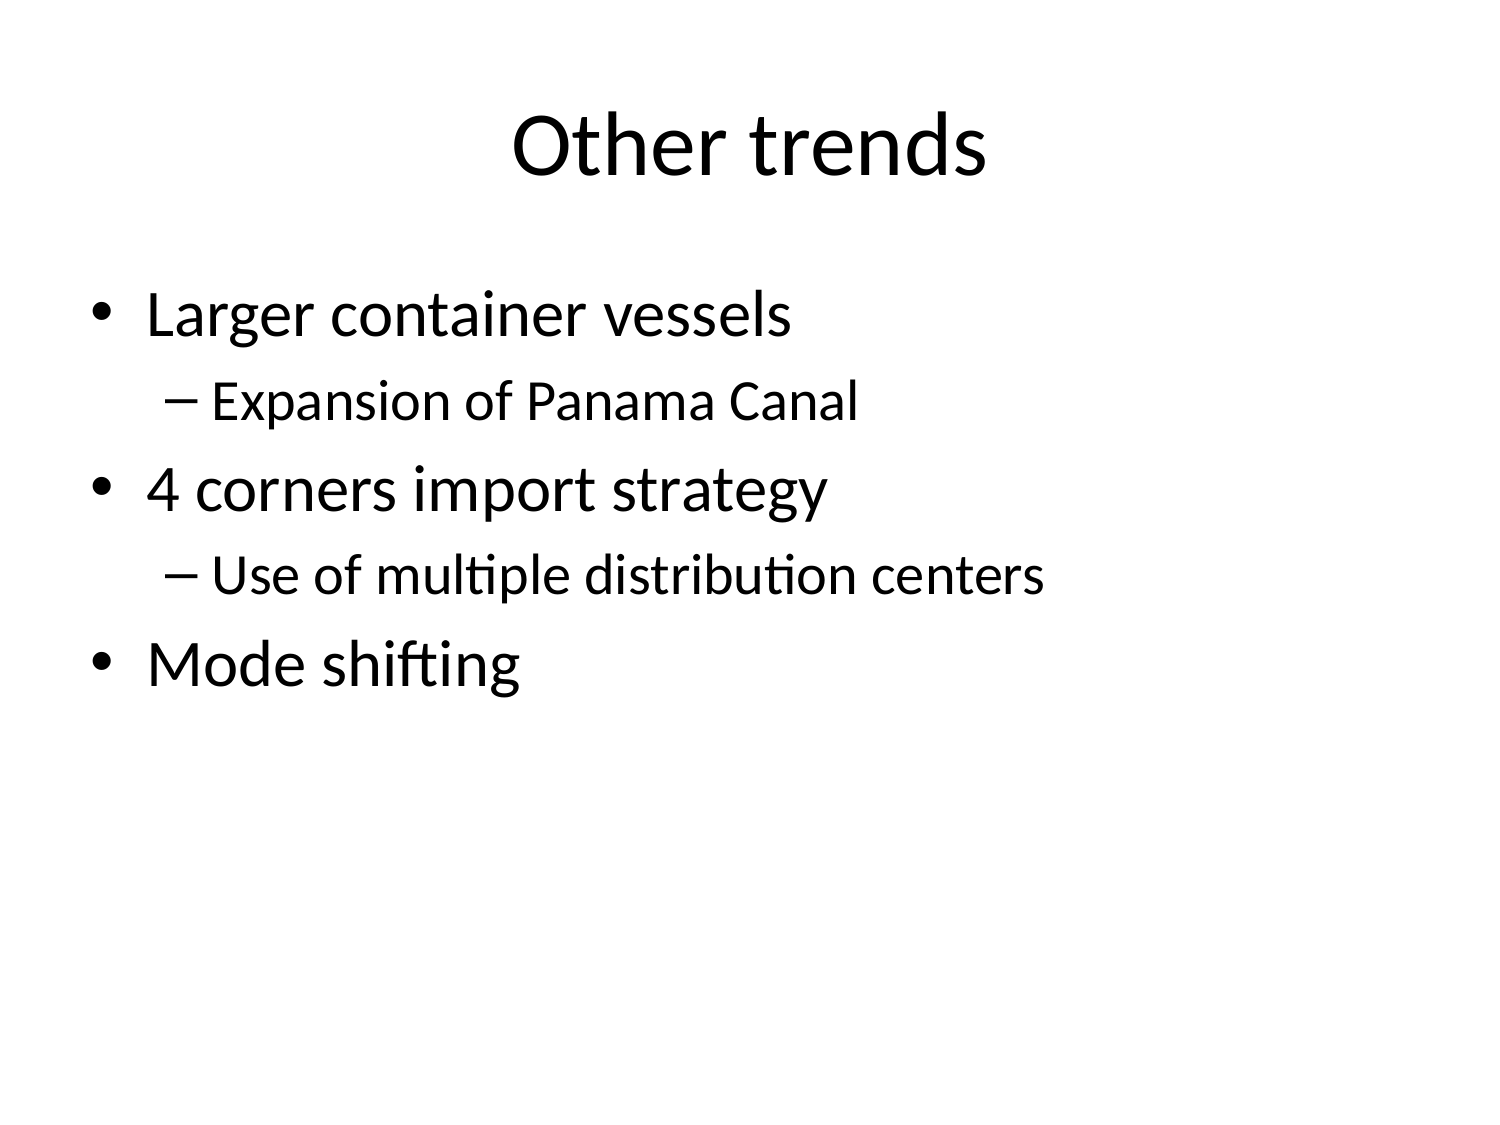

# Other trends
Larger container vessels
Expansion of Panama Canal
4 corners import strategy
Use of multiple distribution centers
Mode shifting